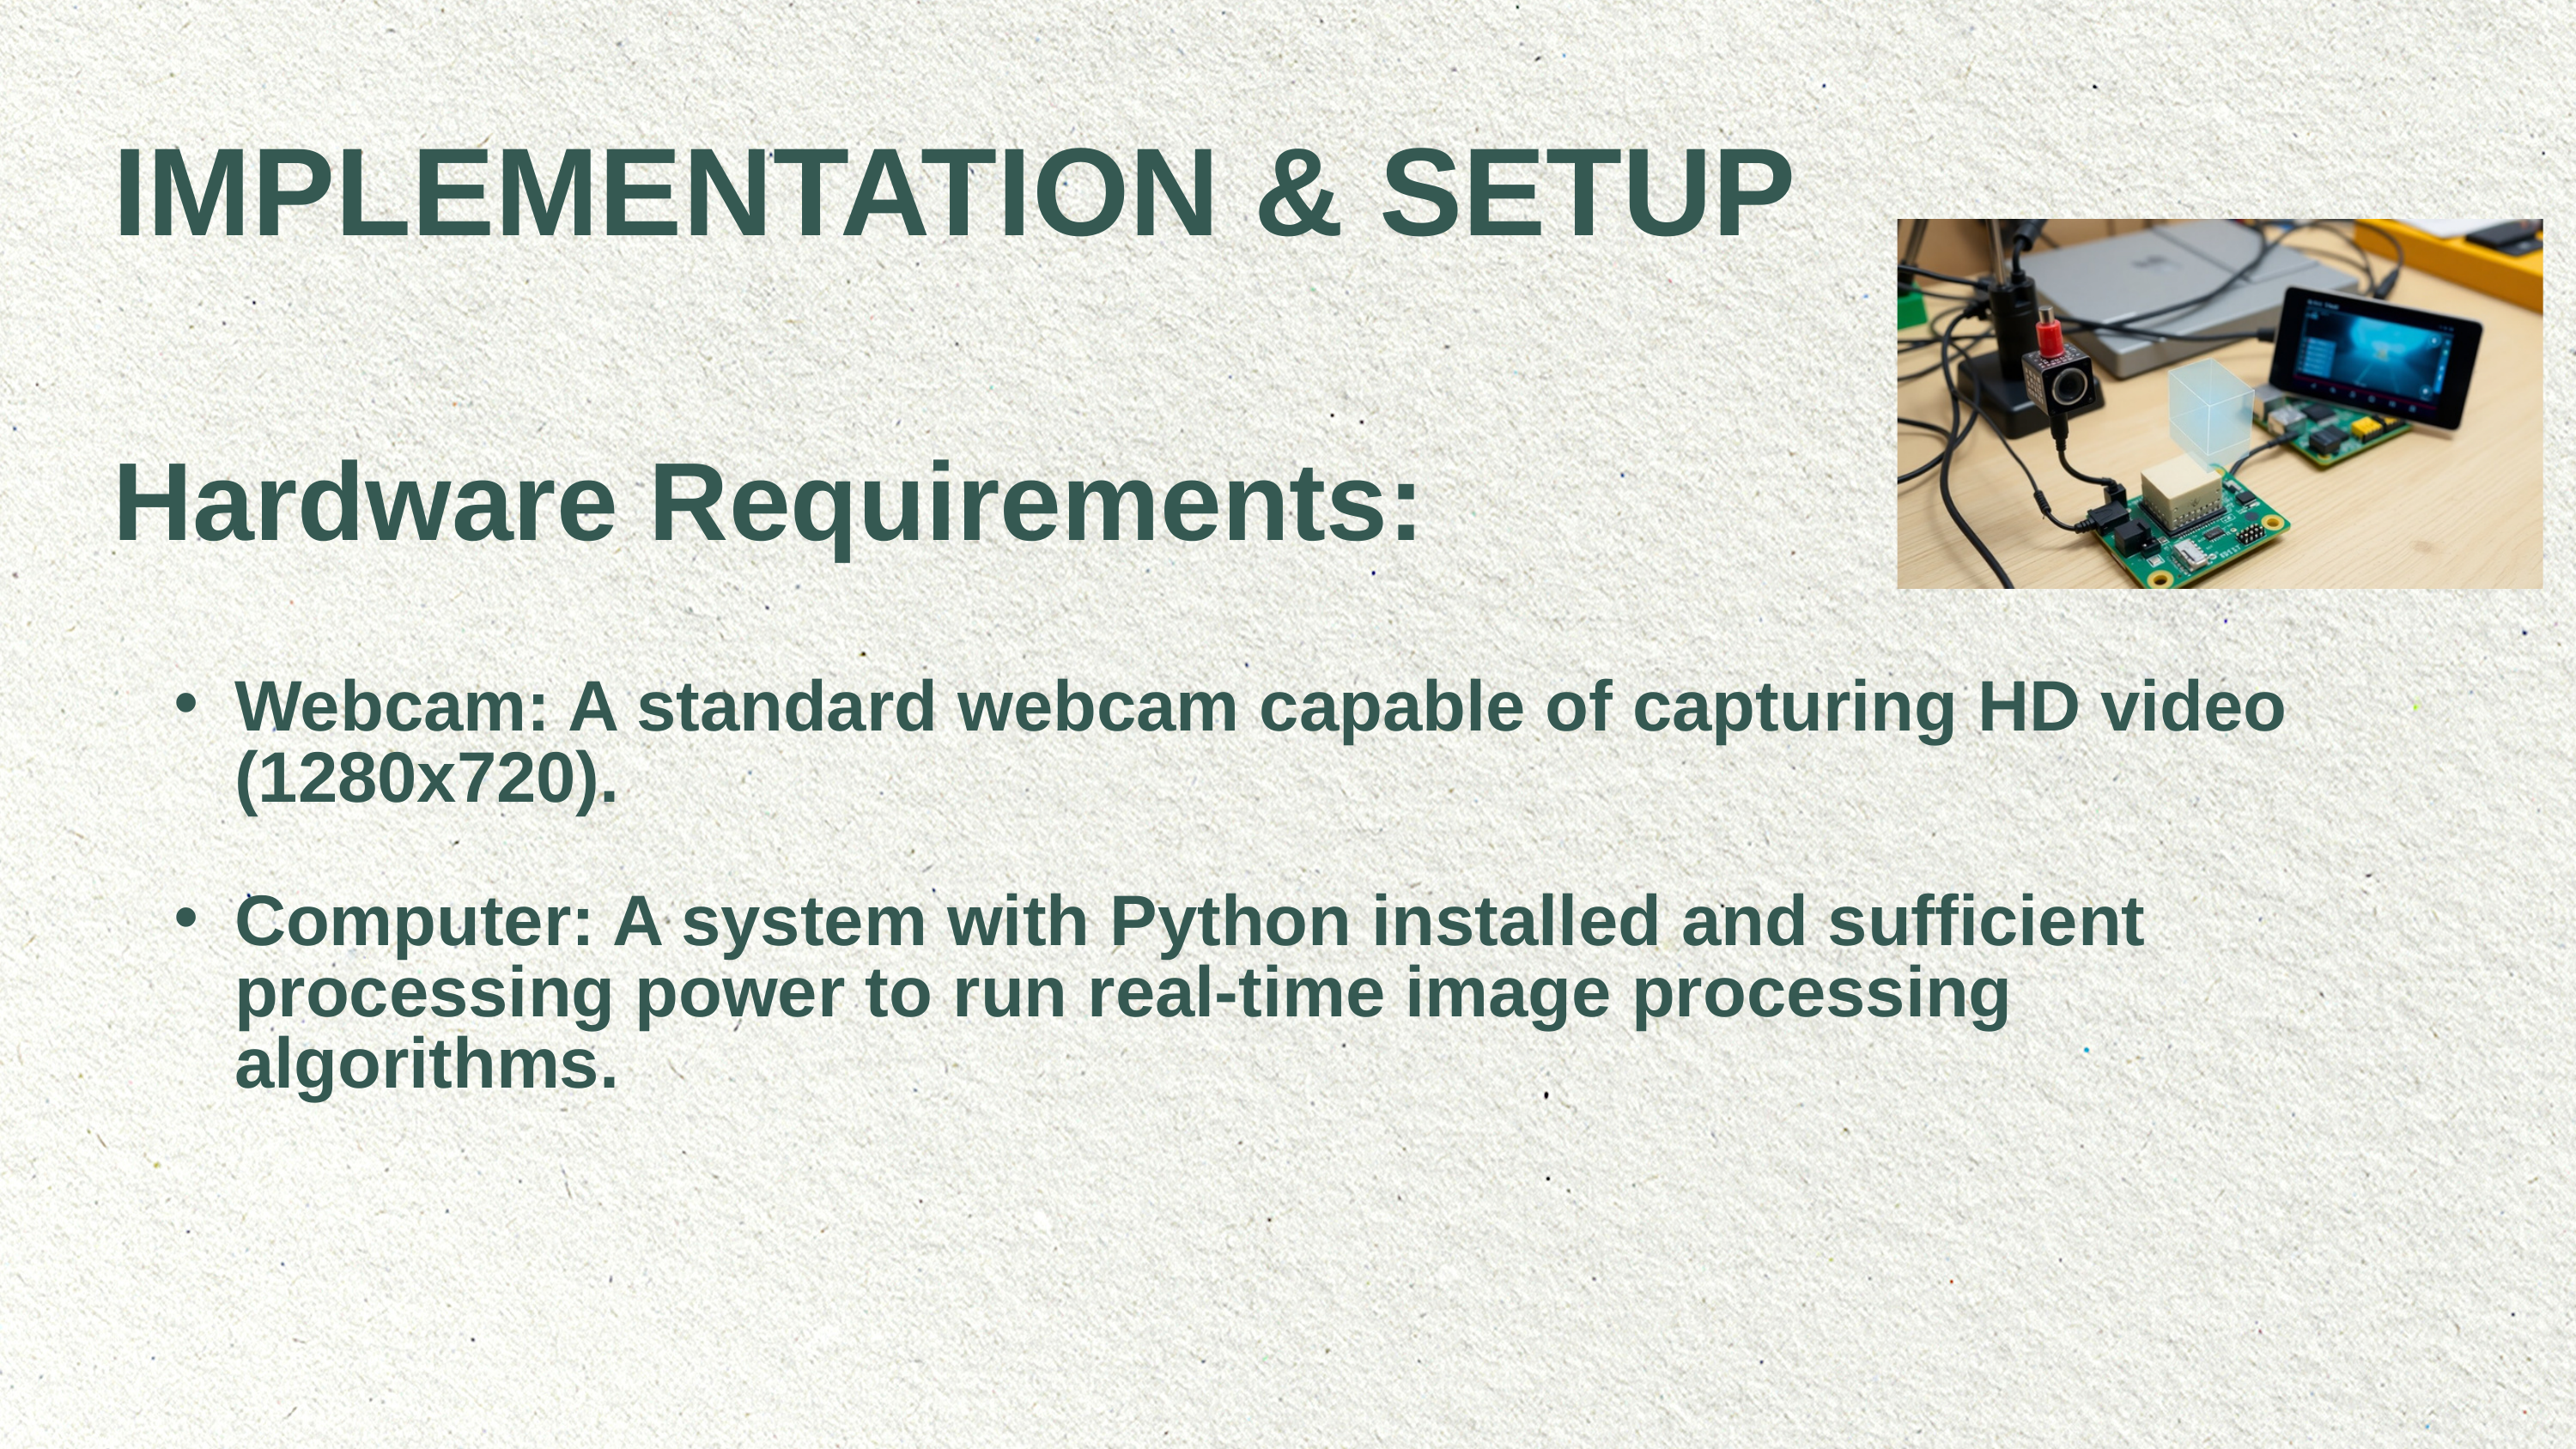

IMPLEMENTATION & SETUP

Hardware Requirements:

Webcam: A standard webcam capable of capturing HD video (1280x720).

Computer: A system with Python installed and sufficient processing power to run real-time image processing algorithms.